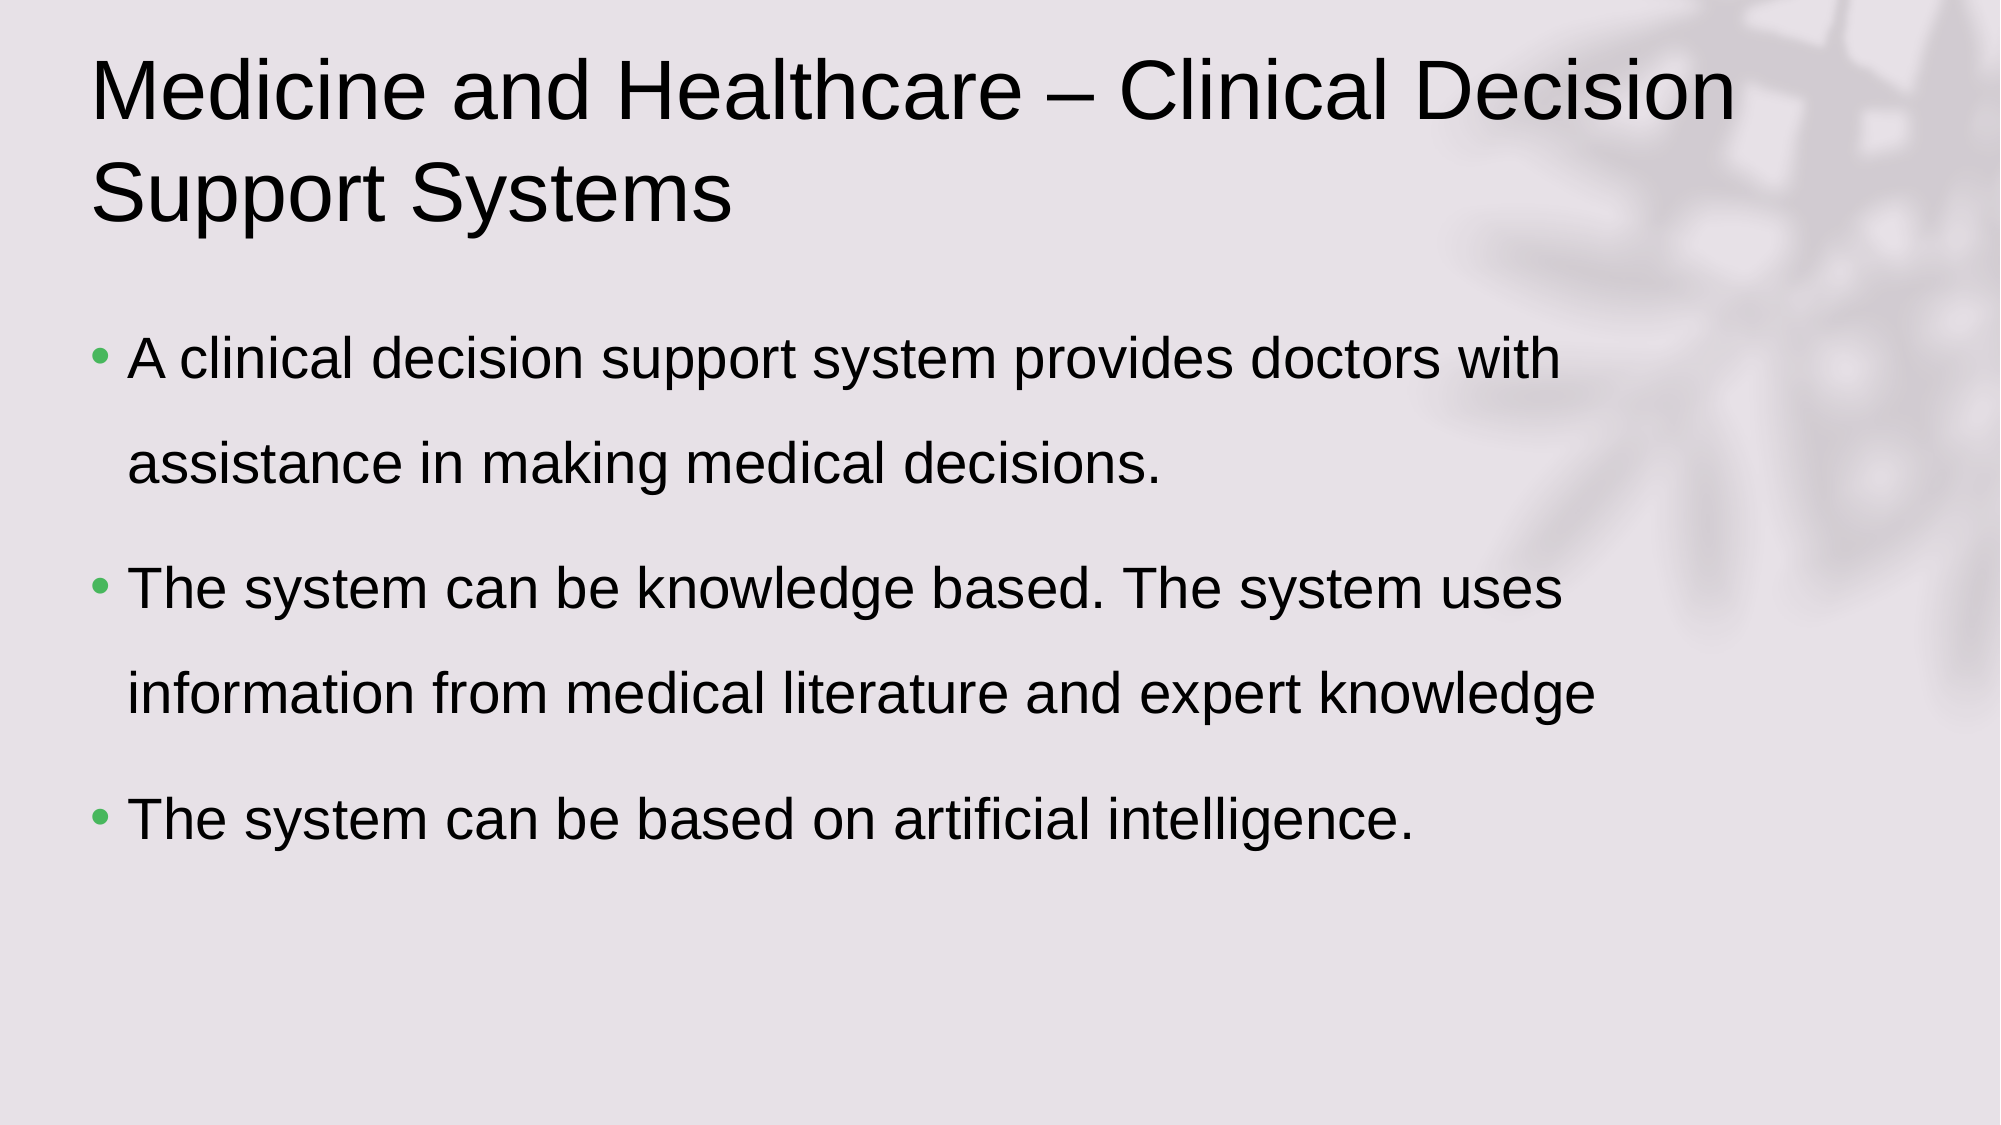

# Medicine and Healthcare – Clinical Decision Support Systems
A clinical decision support system provides doctors with assistance in making medical decisions.
The system can be knowledge based. The system uses information from medical literature and expert knowledge
The system can be based on artificial intelligence.